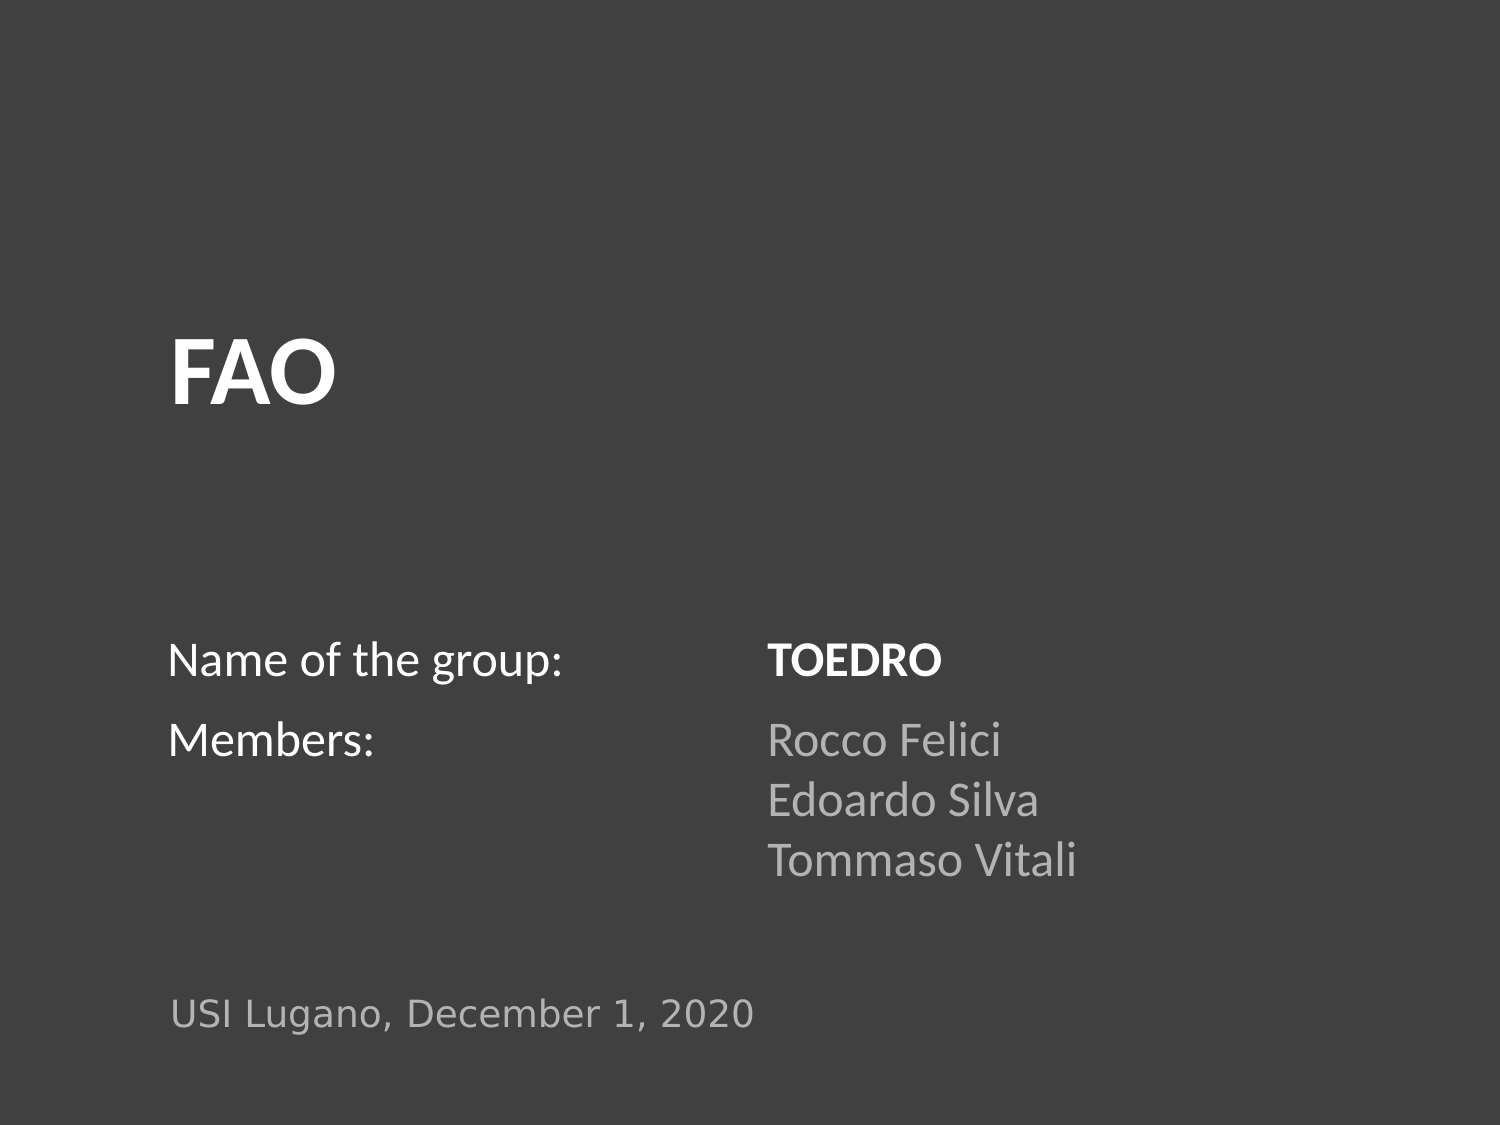

# FAO

Name of the group: 		TOEDRO

Members: 			Rocco Felici
				Edoardo Silva
				Tommaso Vitali

USI Lugano, December 1, 2020